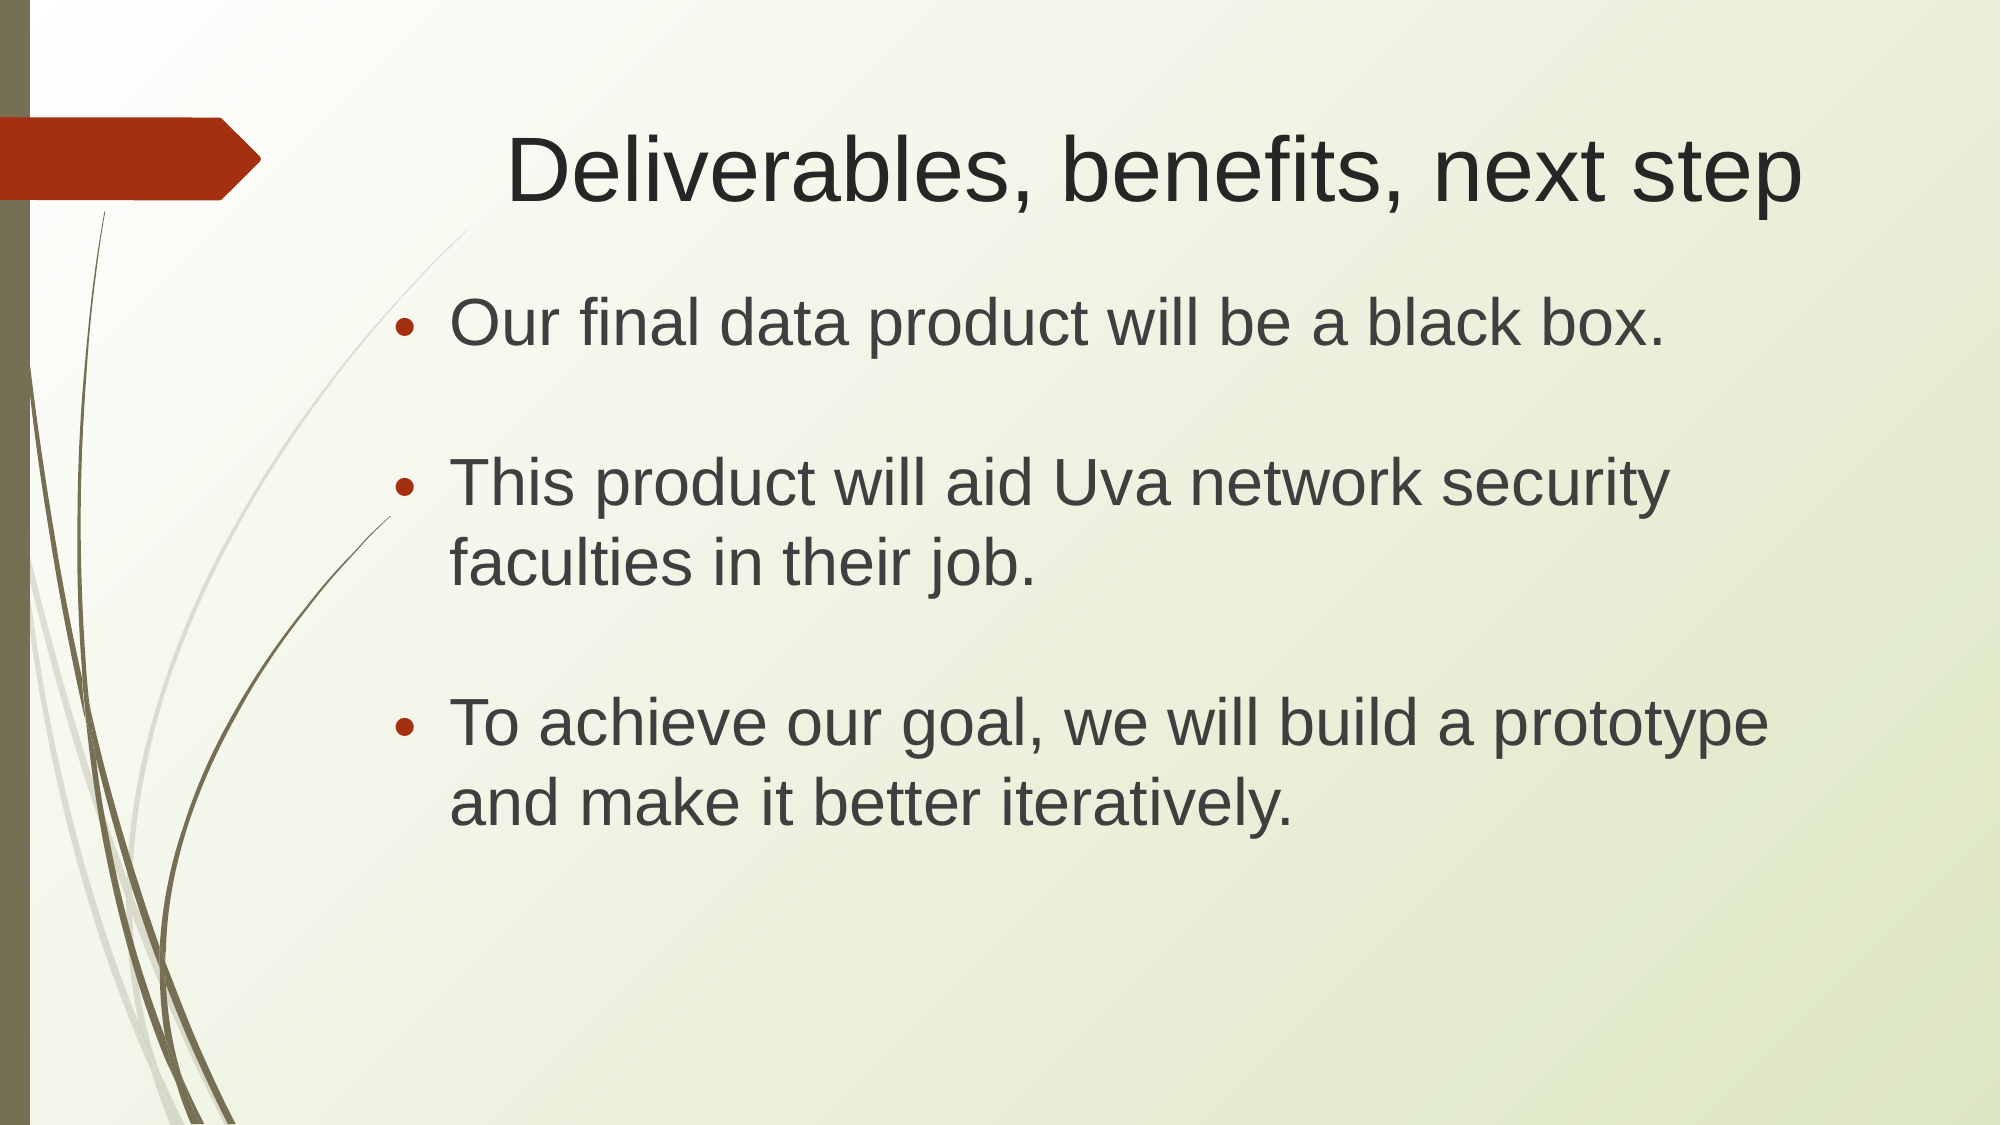

# Deliverables, benefits, next step
Our final data product will be a black box.

This product will aid Uva network security faculties in their job.

To achieve our goal, we will build a prototype and make it better iteratively.